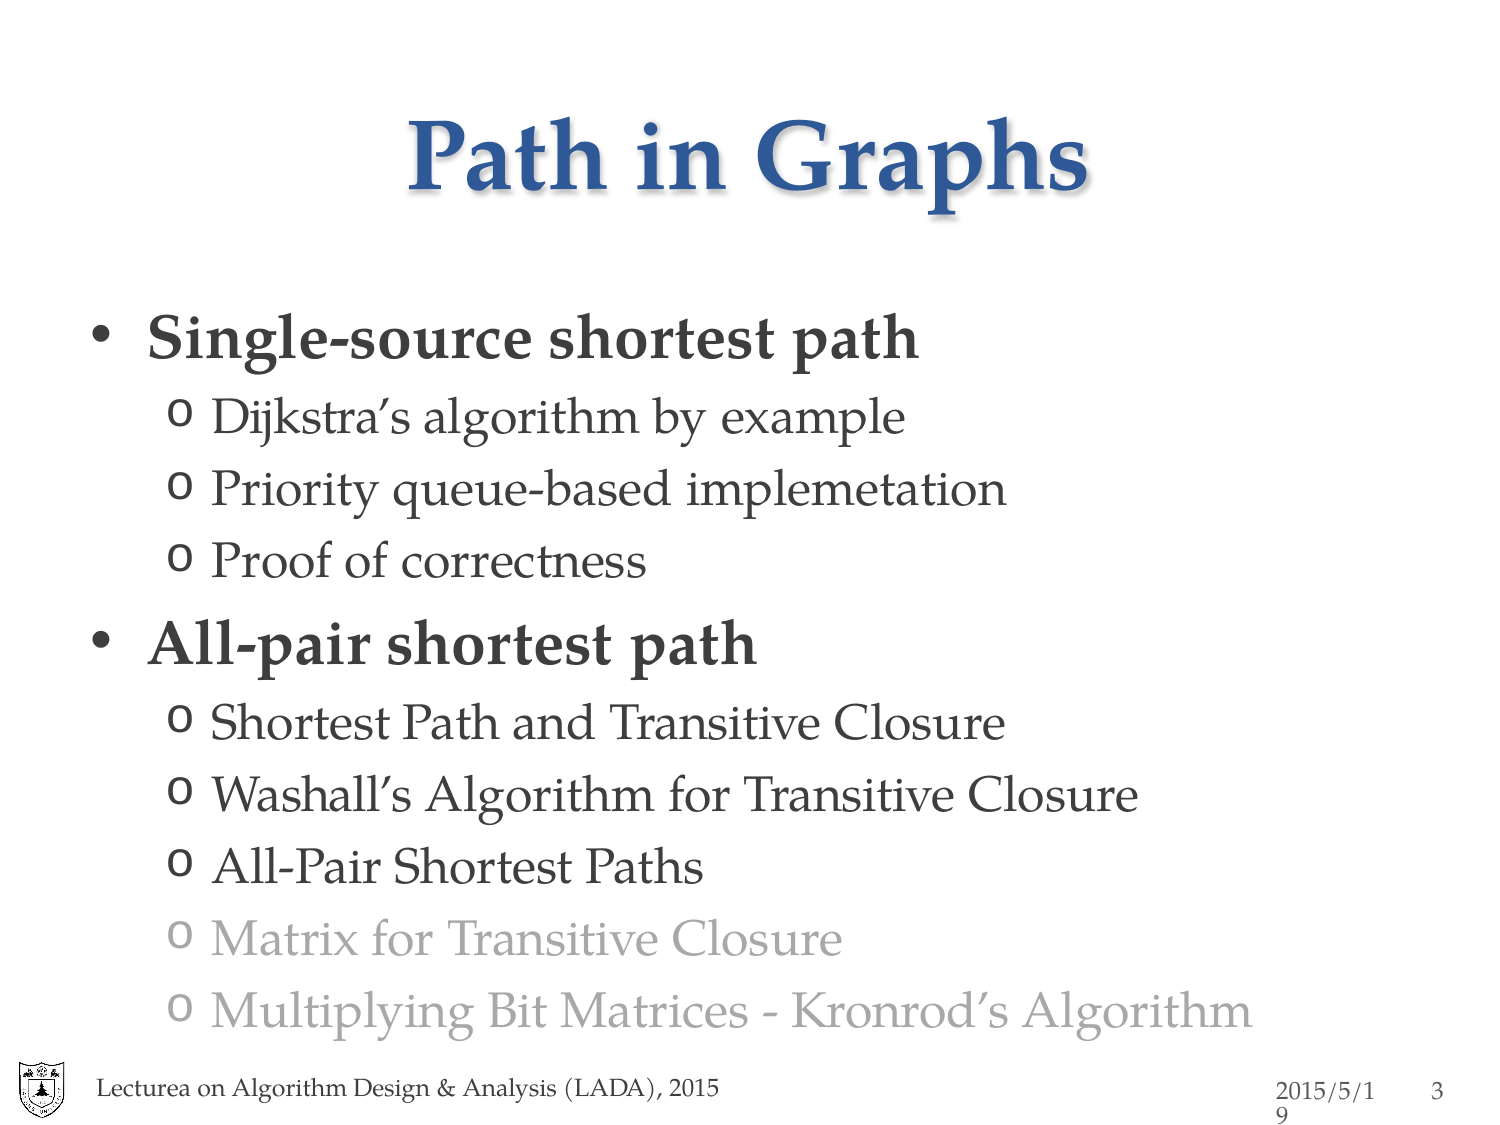

# Path in Graphs
Single-source shortest path
Dijkstra’s algorithm by example
Priority queue-based implemetation
Proof of correctness
All-pair shortest path
Shortest Path and Transitive Closure
Washall’s Algorithm for Transitive Closure
All-Pair Shortest Paths
Matrix for Transitive Closure
Multiplying Bit Matrices - Kronrod’s Algorithm
Lecturea on Algorithm Design & Analysis (LADA), 2015
2015/5/19
3